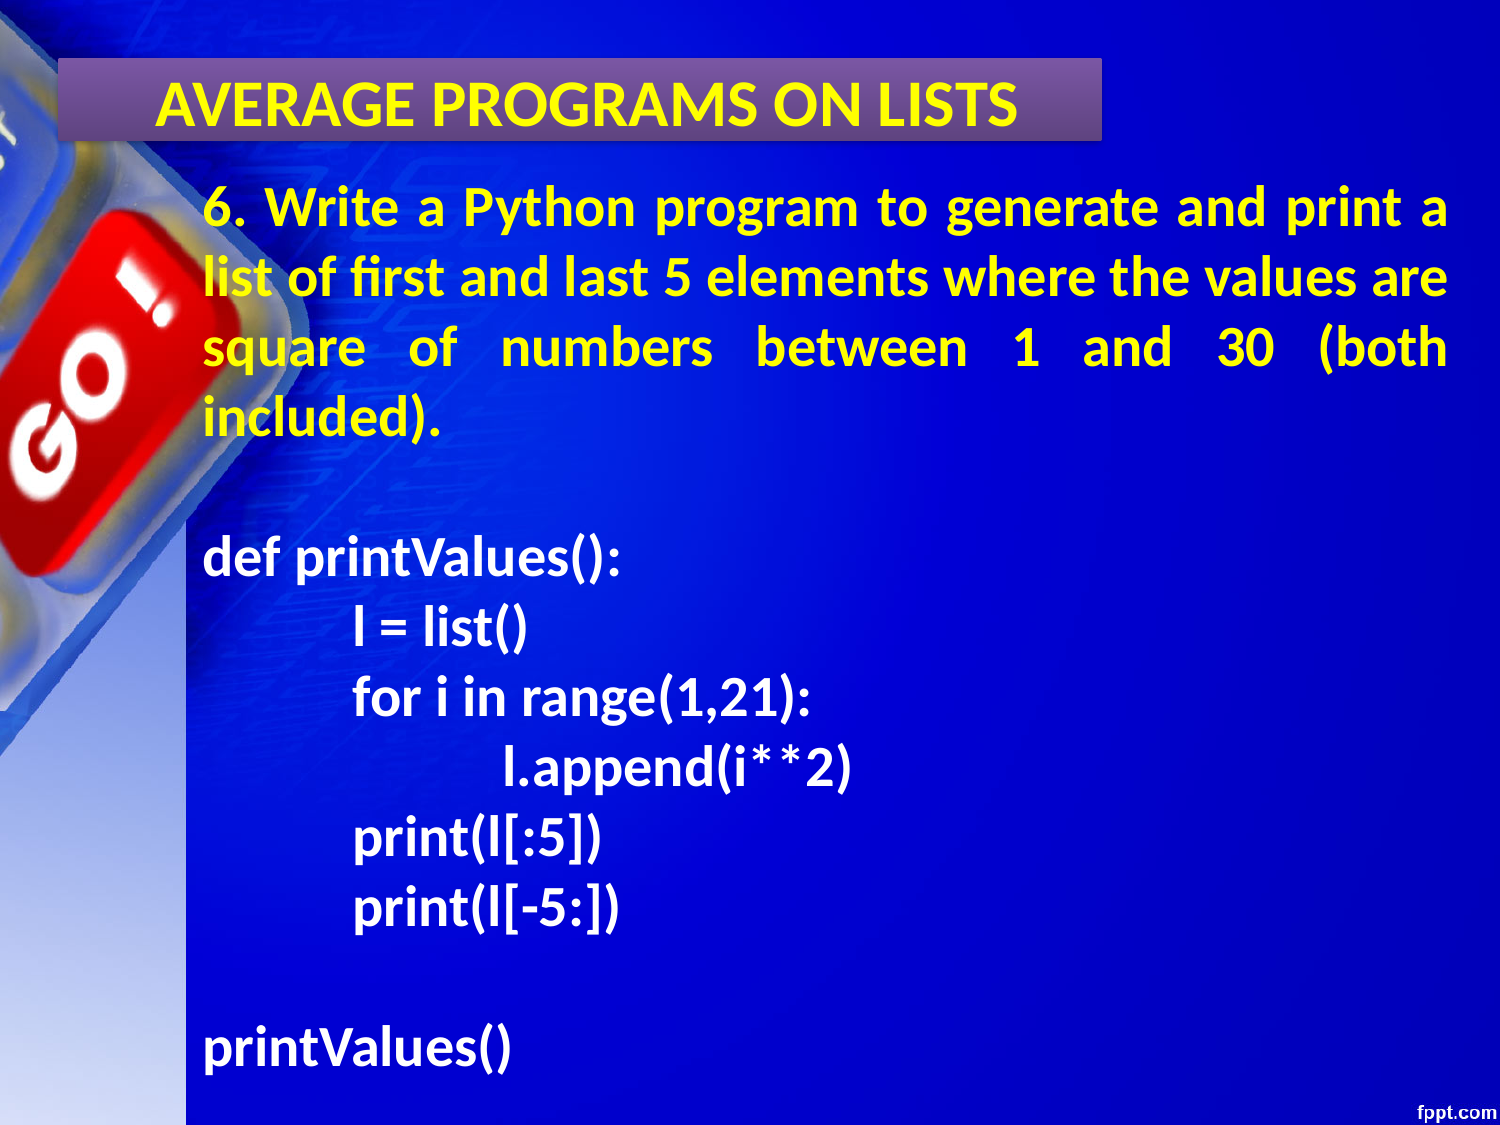

AVERAGE PROGRAMS ON LISTS
6. Write a Python program to generate and print a list of first and last 5 elements where the values are square of numbers between 1 and 30 (both included).

def printValues():
	l = list()
	for i in range(1,21):
		l.append(i**2)
	print(l[:5])
	print(l[-5:])

printValues()